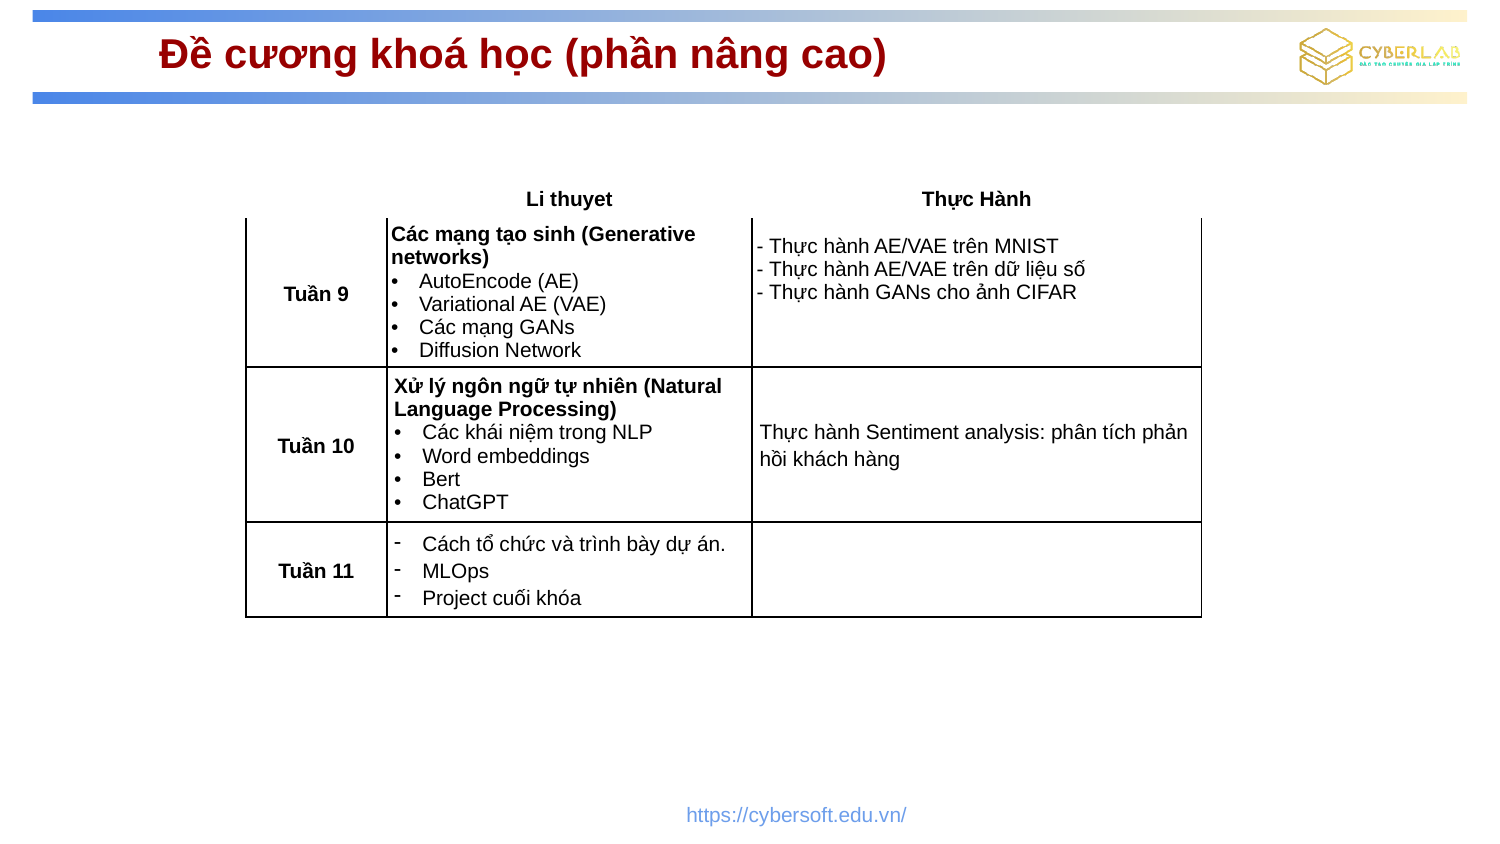

# Đề cương khoá học (phần nâng cao)
|  | Li thuyet | Thực Hành |
| --- | --- | --- |
| Tuần 9 | Các mạng tạo sinh (Generative networks) AutoEncode (AE) Variational AE (VAE) Các mạng GANs Diffusion Network | - Thực hành AE/VAE trên MNIST - Thực hành AE/VAE trên dữ liệu số - Thực hành GANs cho ảnh CIFAR |
| Tuần 10 | Xử lý ngôn ngữ tự nhiên (Natural Language Processing) Các khái niệm trong NLP Word embeddings Bert ChatGPT | Thực hành Sentiment analysis: phân tích phản hồi khách hàng |
| Tuần 11 | Cách tổ chức và trình bày dự án. MLOps Project cuối khóa |  |